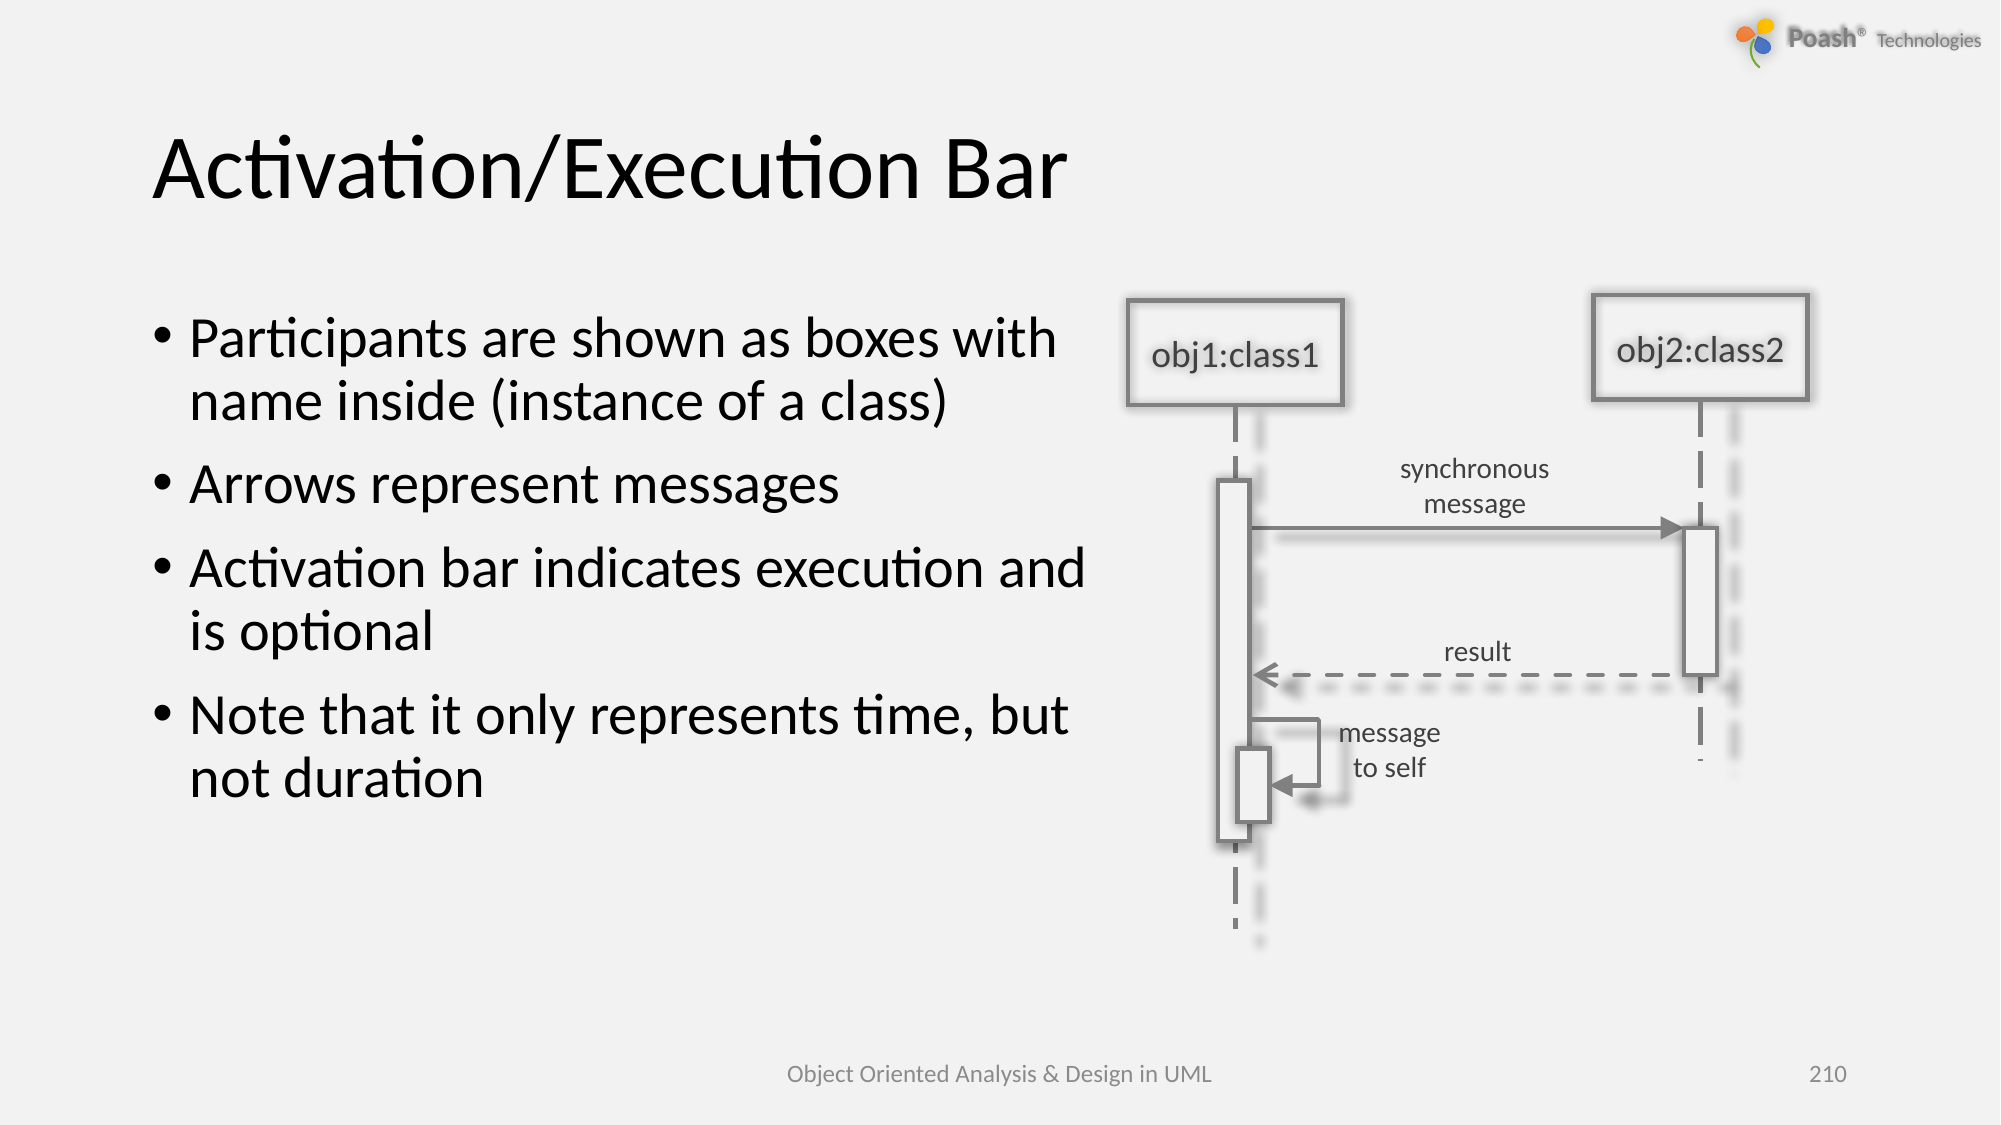

# Activation/Execution Bar
obj2:class2
Participants are shown as boxes with name inside (instance of a class)
Arrows represent messages
Activation bar indicates execution and is optional
Note that it only represents time, but not duration
obj1:class1
synchronous message

result
message to self

Object Oriented Analysis & Design in UML
210